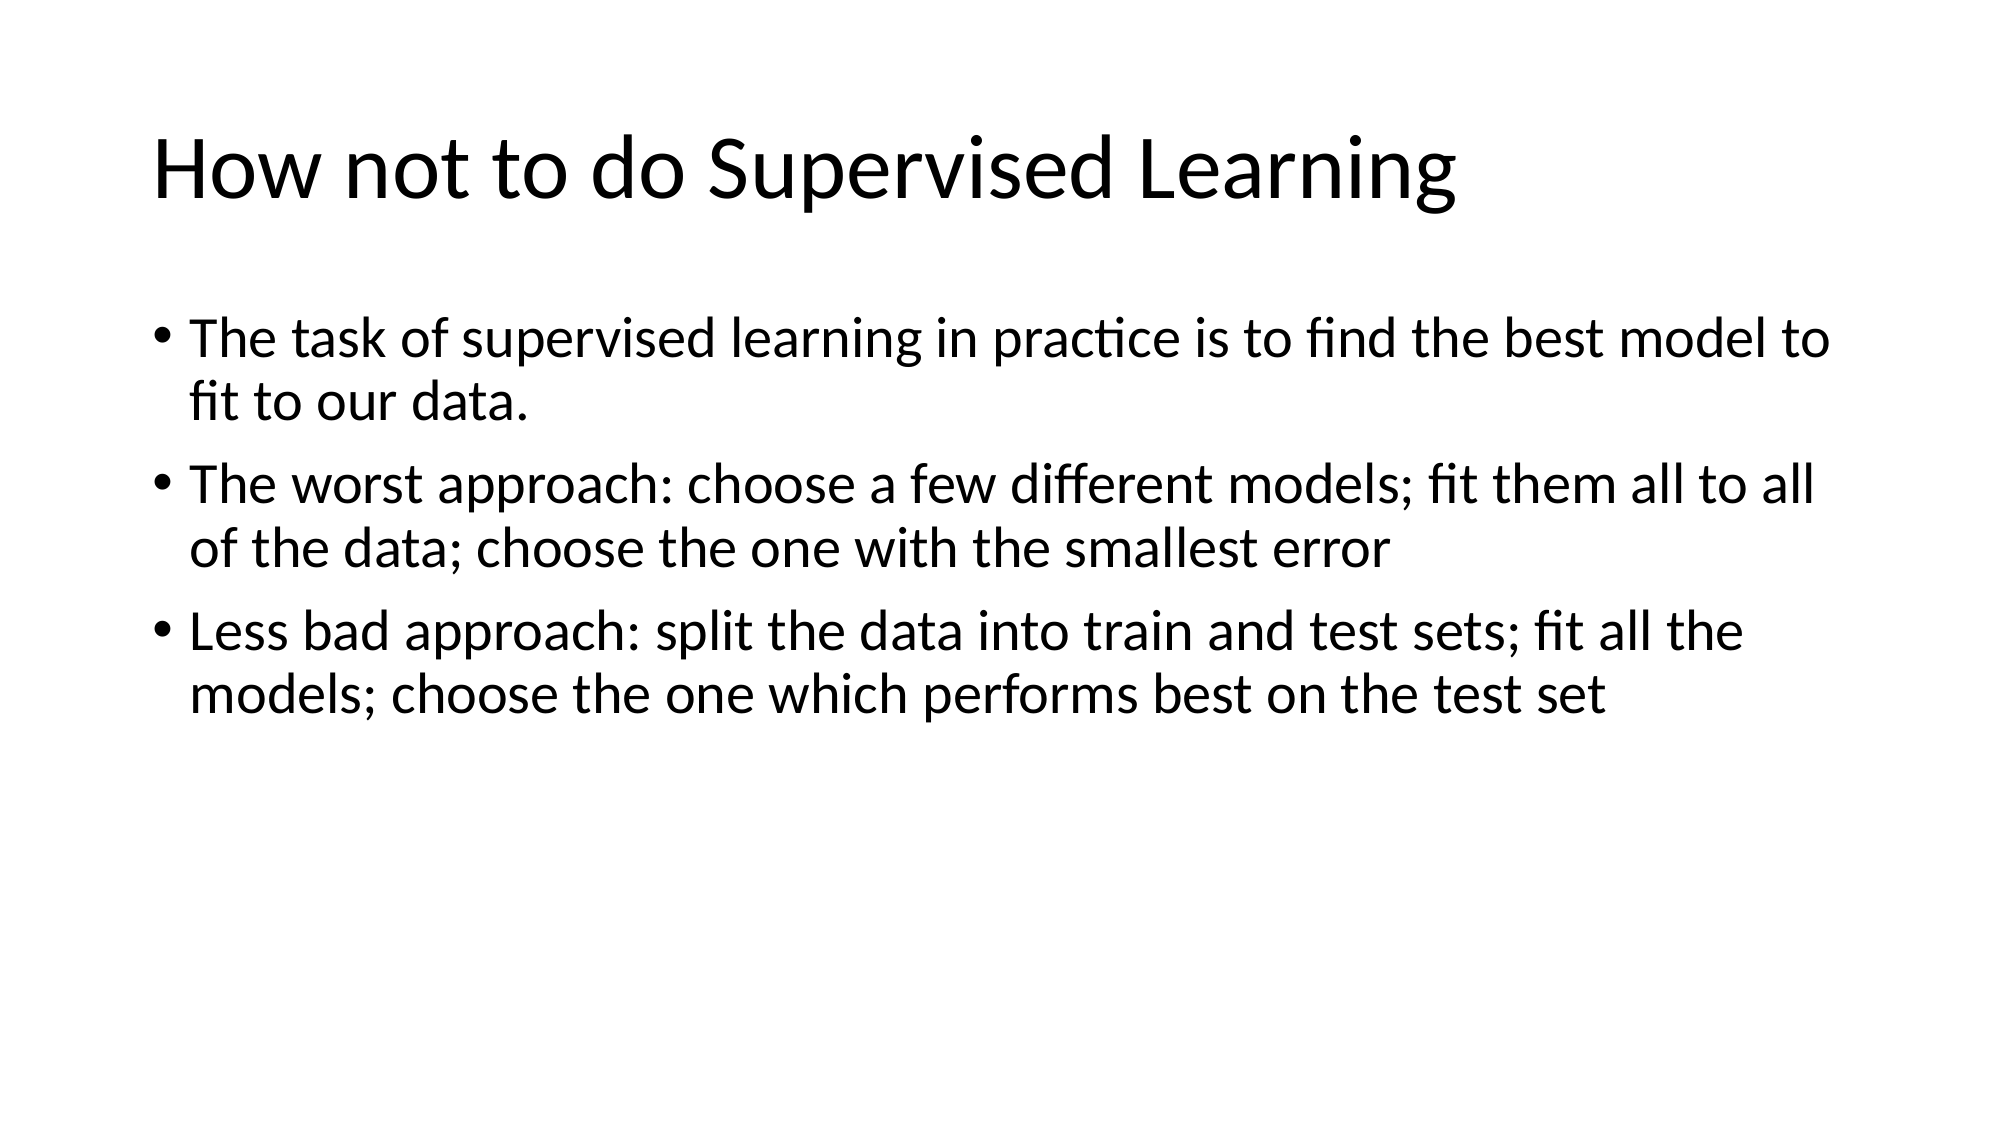

# How not to do Supervised Learning
The task of supervised learning in practice is to find the best model to fit to our data.
The worst approach: choose a few different models; fit them all to all of the data; choose the one with the smallest error
Less bad approach: split the data into train and test sets; fit all the models; choose the one which performs best on the test set